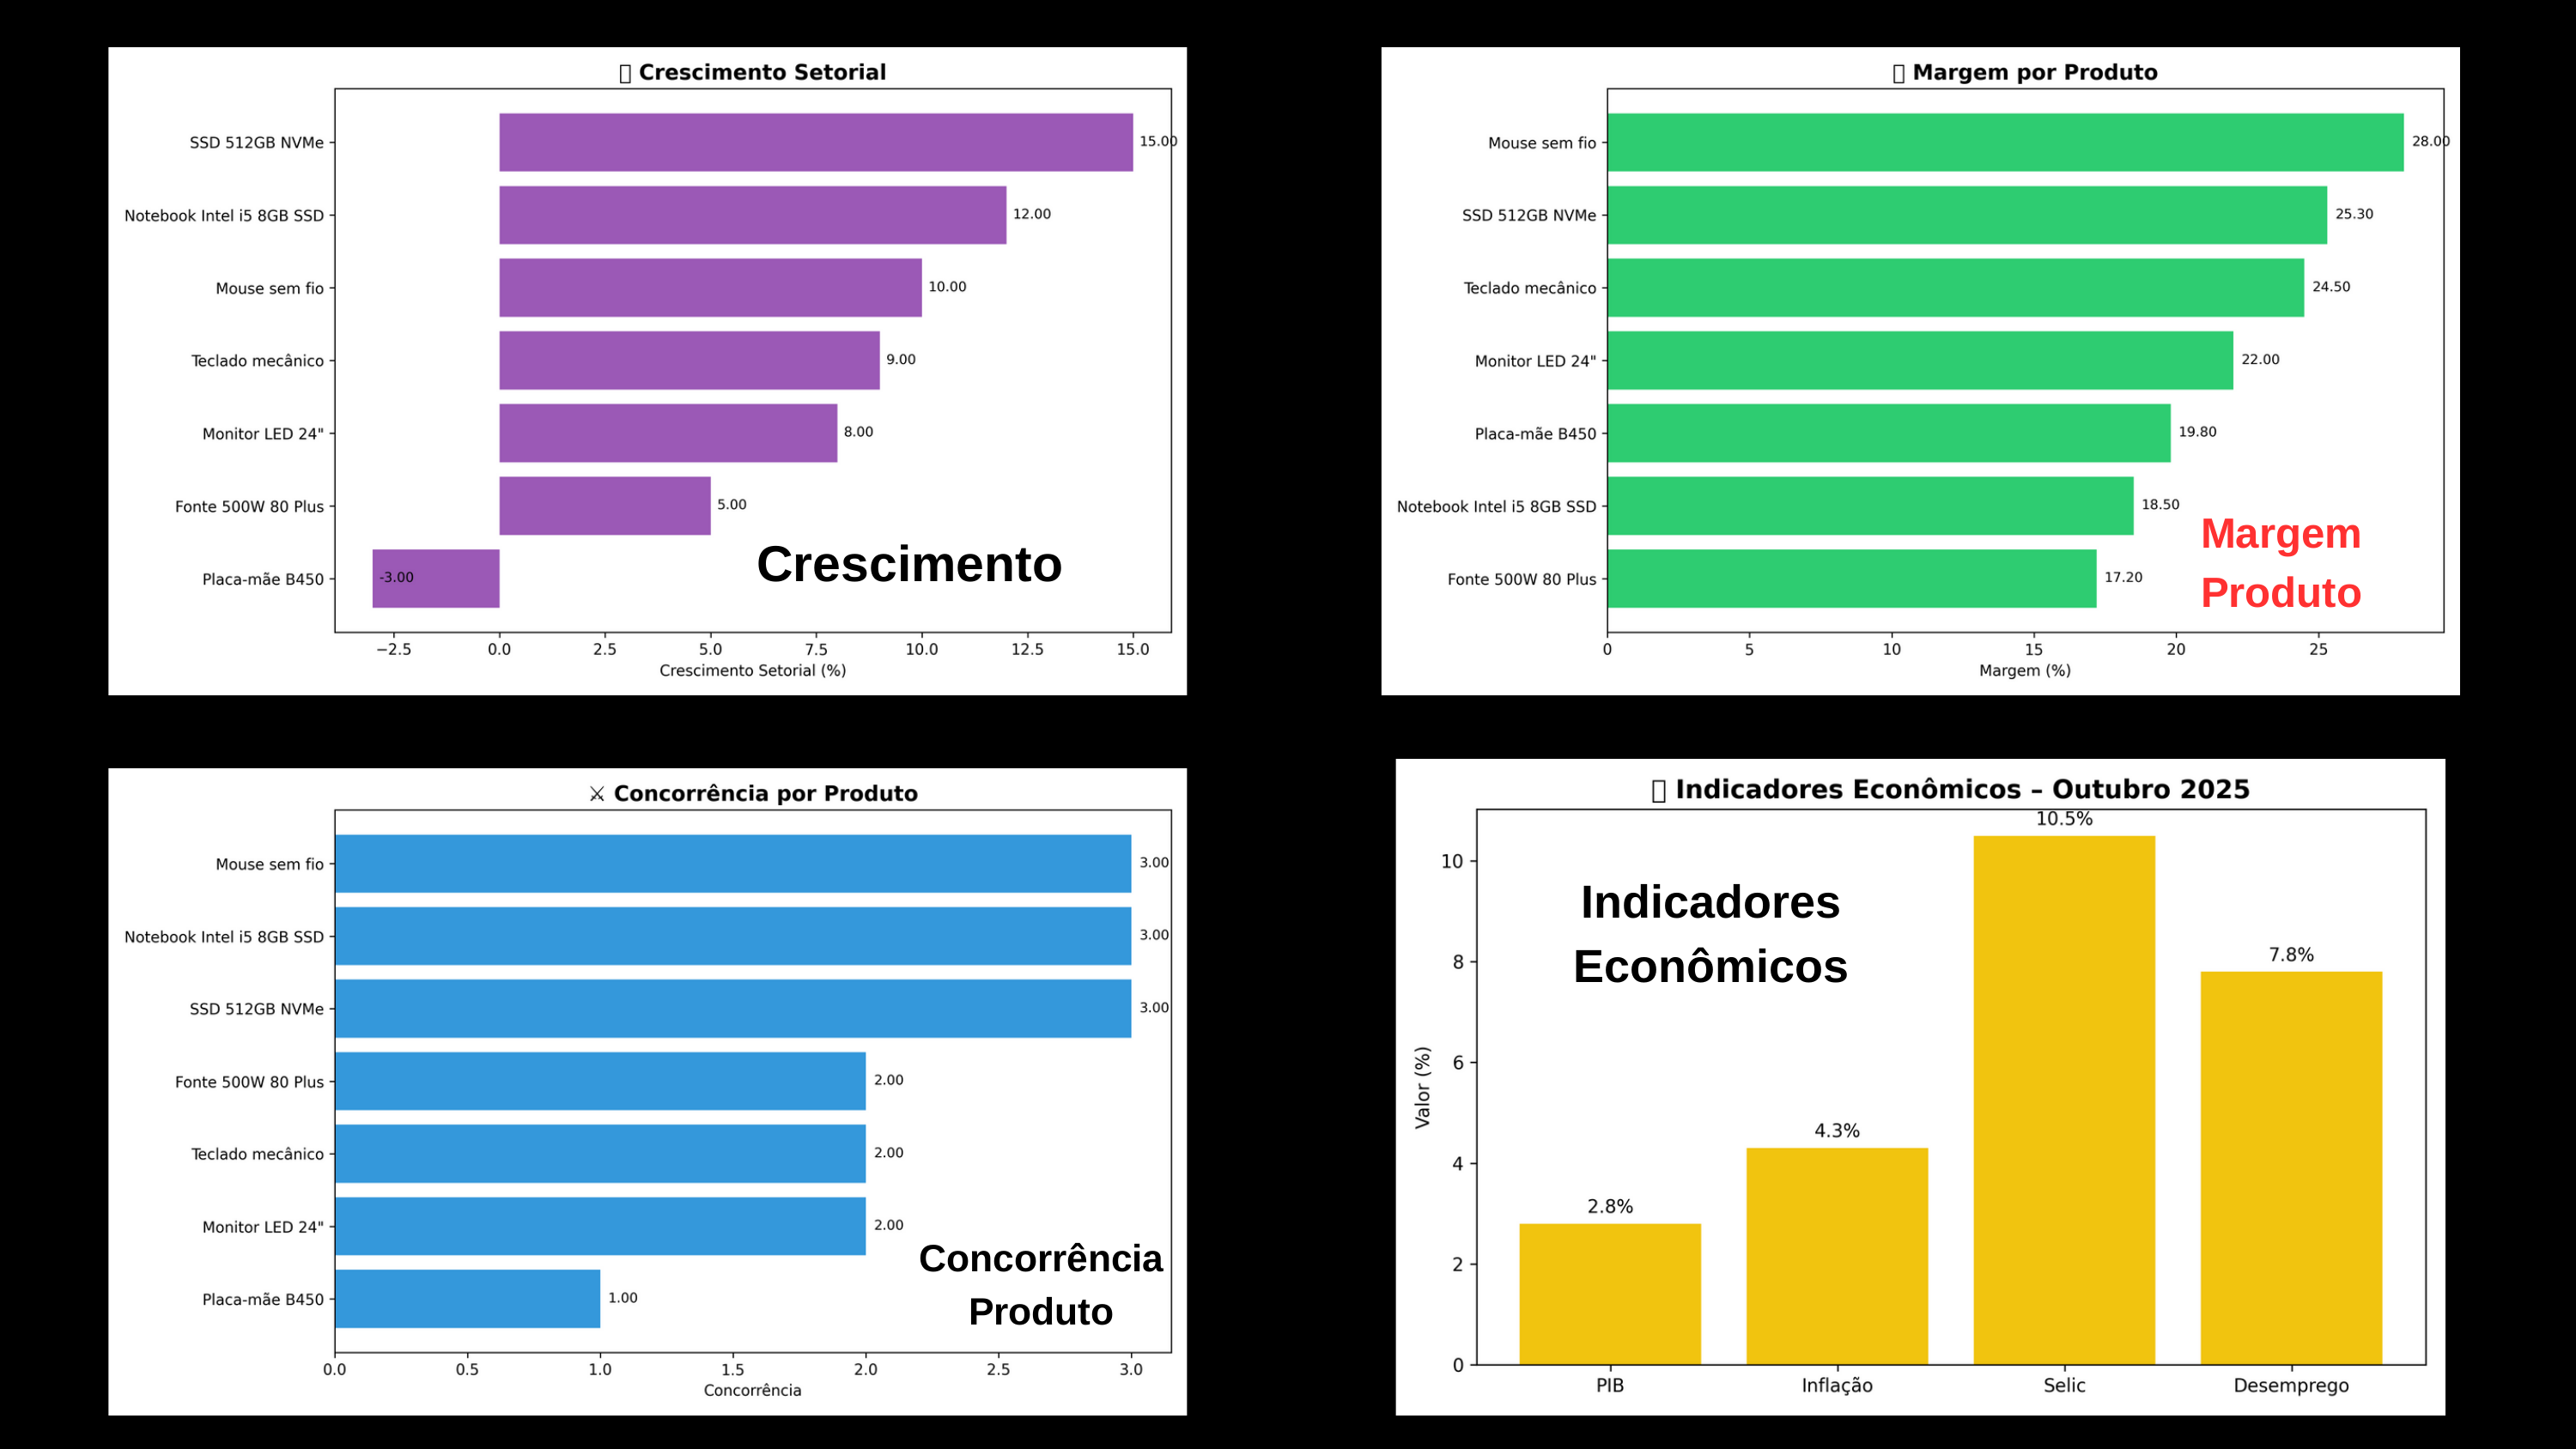

Margem Produto
Crescimento

Indicadores Econômicos
Concorrência Produto